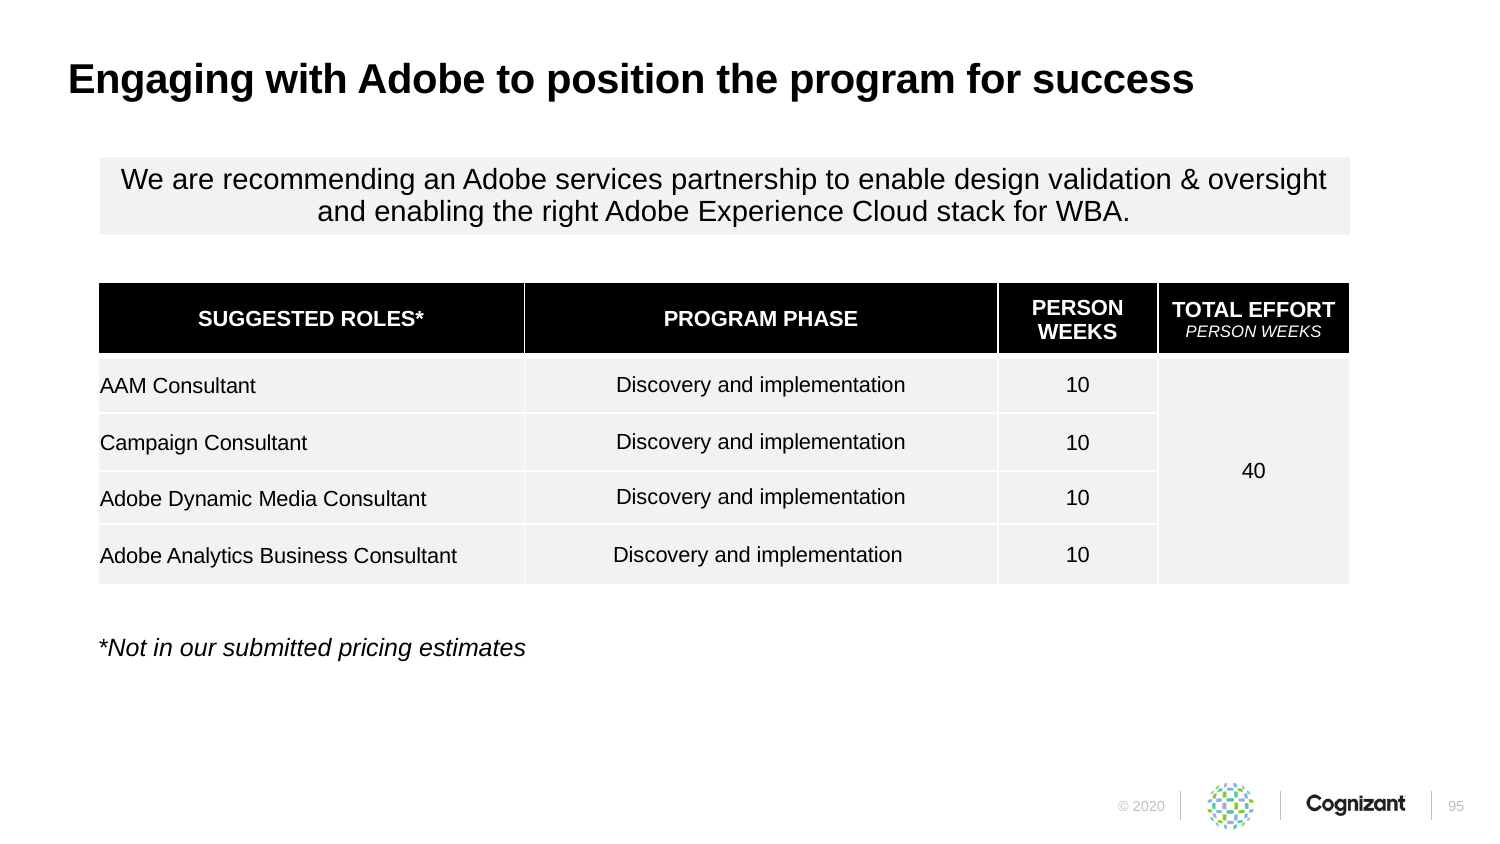

# Engaging with Adobe to position the program for success
We are recommending an Adobe services partnership to enable design validation & oversight and enabling the right Adobe Experience Cloud stack for WBA.
| SUGGESTED ROLES\* | PROGRAM PHASE | PERSON WEEKS | TOTAL EFFORT PERSON WEEKS |
| --- | --- | --- | --- |
| AAM Consultant | Discovery and implementation | 10 | 40 |
| Campaign Consultant | Discovery and implementation | 10 |  |
| Adobe Dynamic Media Consultant | Discovery and implementation | 10 |  |
| Adobe Analytics Business Consultant | Discovery and implementation | 10 |  |
*Not in our submitted pricing estimates
95
© 2020